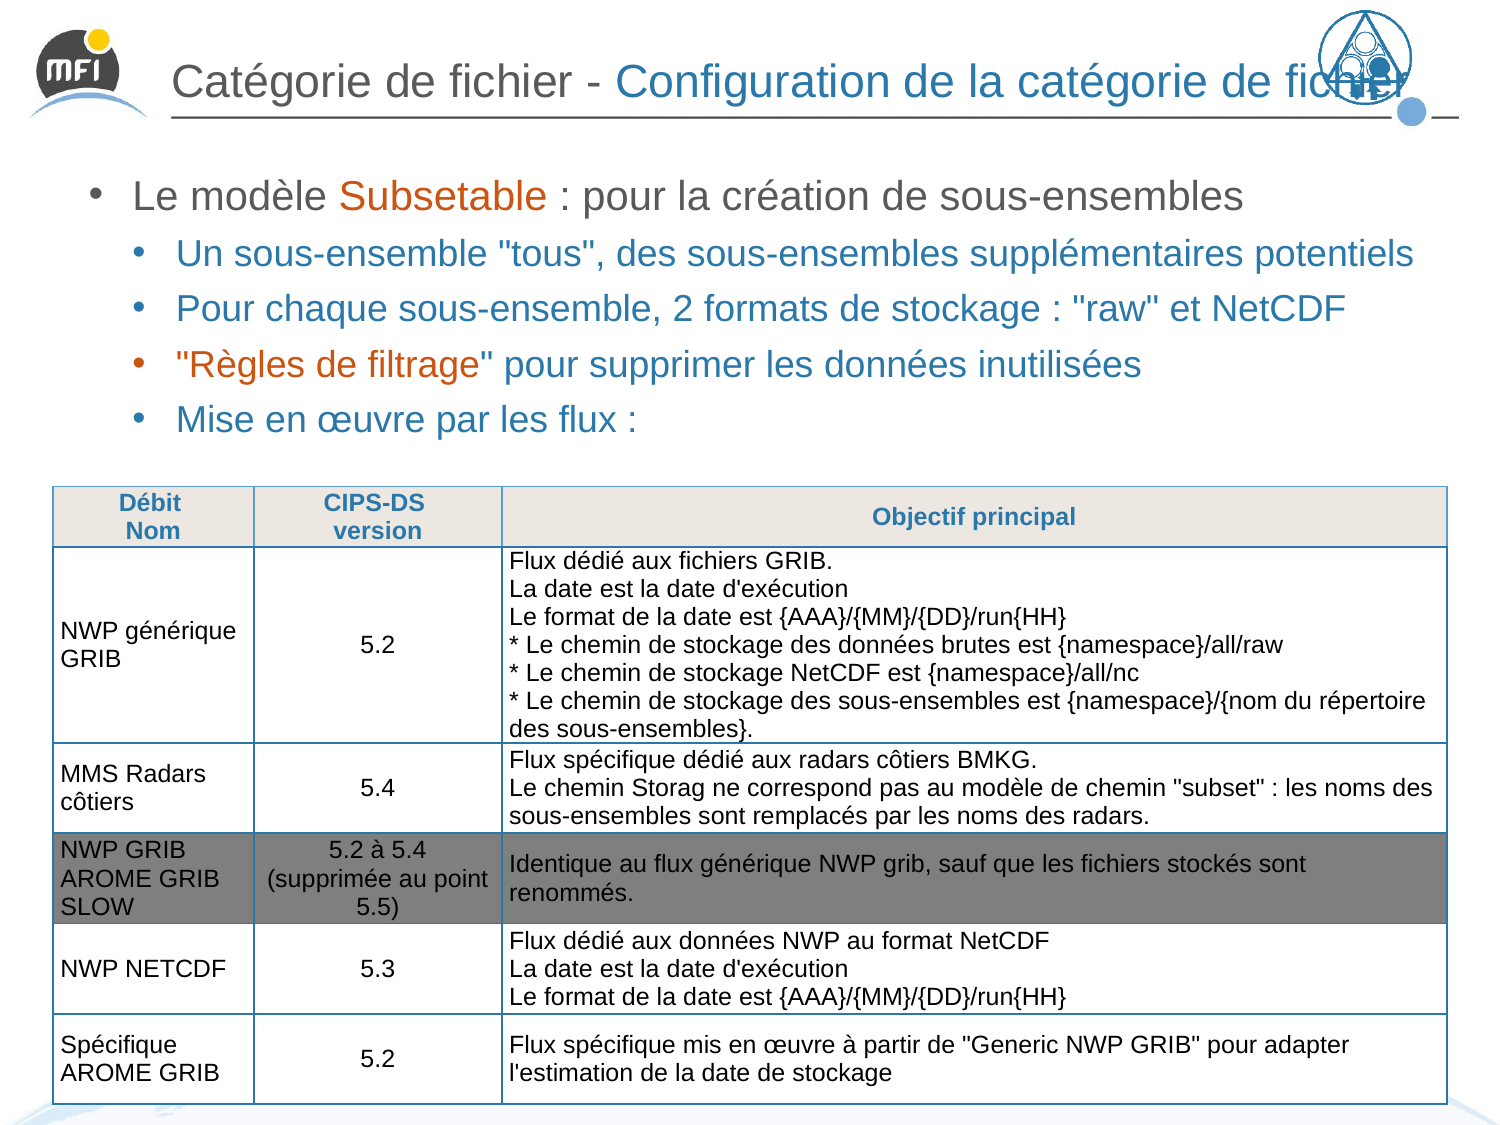

# Catégorie de fichier - Configuration de la catégorie de fichier
Le modèle Subsetable : pour la création de sous-ensembles
Un sous-ensemble "tous", des sous-ensembles supplémentaires potentiels
Pour chaque sous-ensemble, 2 formats de stockage : "raw" et NetCDF
"Règles de filtrage" pour supprimer les données inutilisées
Mise en œuvre par les flux :

| Débit Nom | CIPS-DS version | Objectif principal |
| --- | --- | --- |
| NWP générique GRIB | 5.2 | Flux dédié aux fichiers GRIB. La date est la date d'exécution Le format de la date est {AAA}/{MM}/{DD}/run{HH} \* Le chemin de stockage des données brutes est {namespace}/all/raw \* Le chemin de stockage NetCDF est {namespace}/all/nc \* Le chemin de stockage des sous-ensembles est {namespace}/{nom du répertoire des sous-ensembles}. |
| MMS Radars côtiers | 5.4 | Flux spécifique dédié aux radars côtiers BMKG. Le chemin Storag ne correspond pas au modèle de chemin "subset" : les noms des sous-ensembles sont remplacés par les noms des radars. |
| NWP GRIB AROME GRIB SLOW | 5.2 à 5.4 (supprimée au point 5.5) | Identique au flux générique NWP grib, sauf que les fichiers stockés sont renommés. |
| NWP NETCDF | 5.3 | Flux dédié aux données NWP au format NetCDF La date est la date d'exécution Le format de la date est {AAA}/{MM}/{DD}/run{HH} |
| Spécifique AROME GRIB | 5.2 | Flux spécifique mis en œuvre à partir de "Generic NWP GRIB" pour adapter l'estimation de la date de stockage |